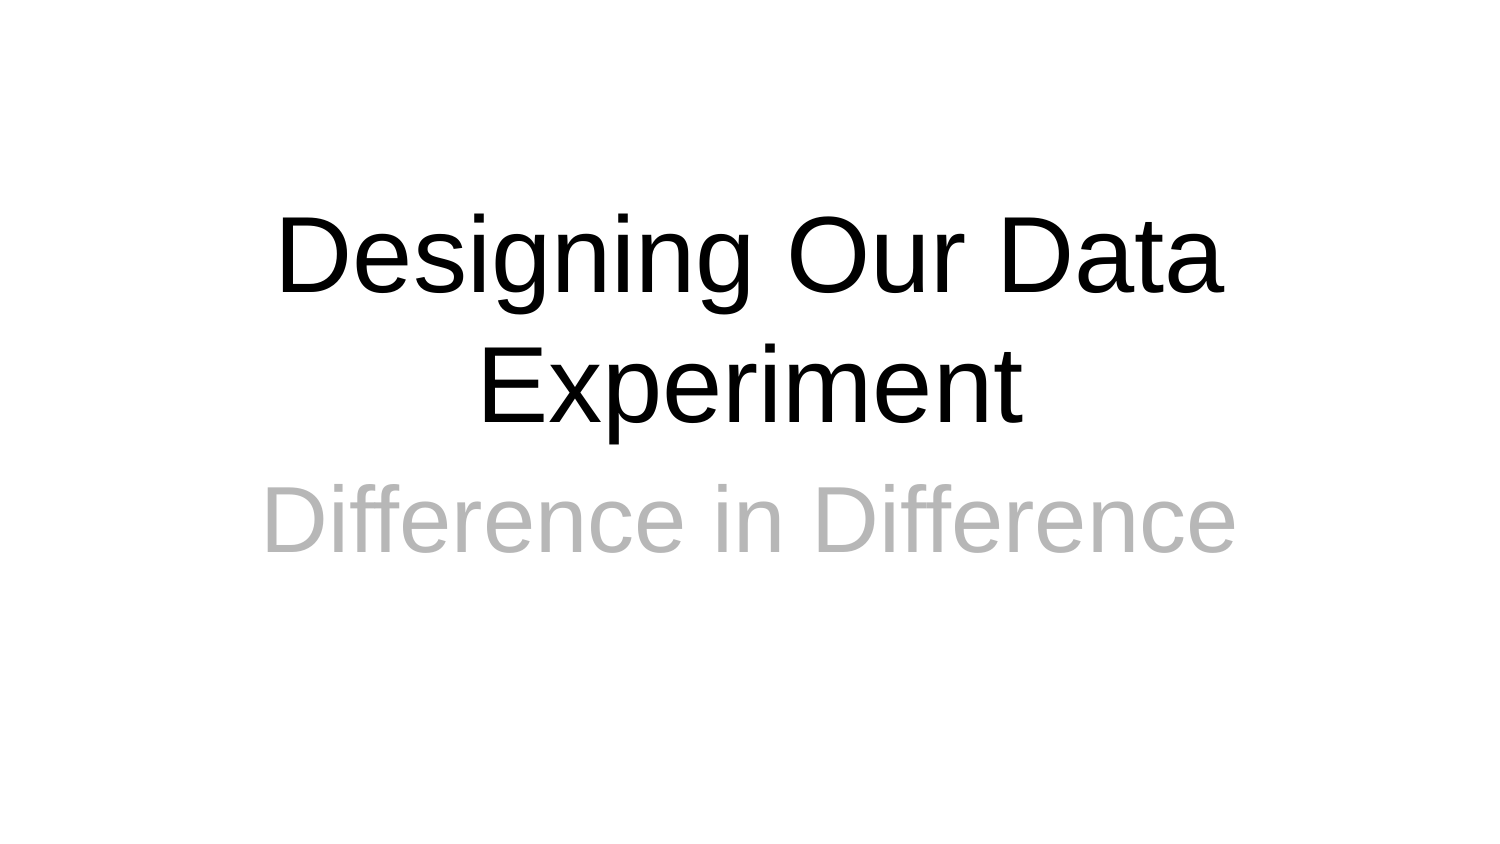

# Designing Our Data Experiment
Difference in Difference